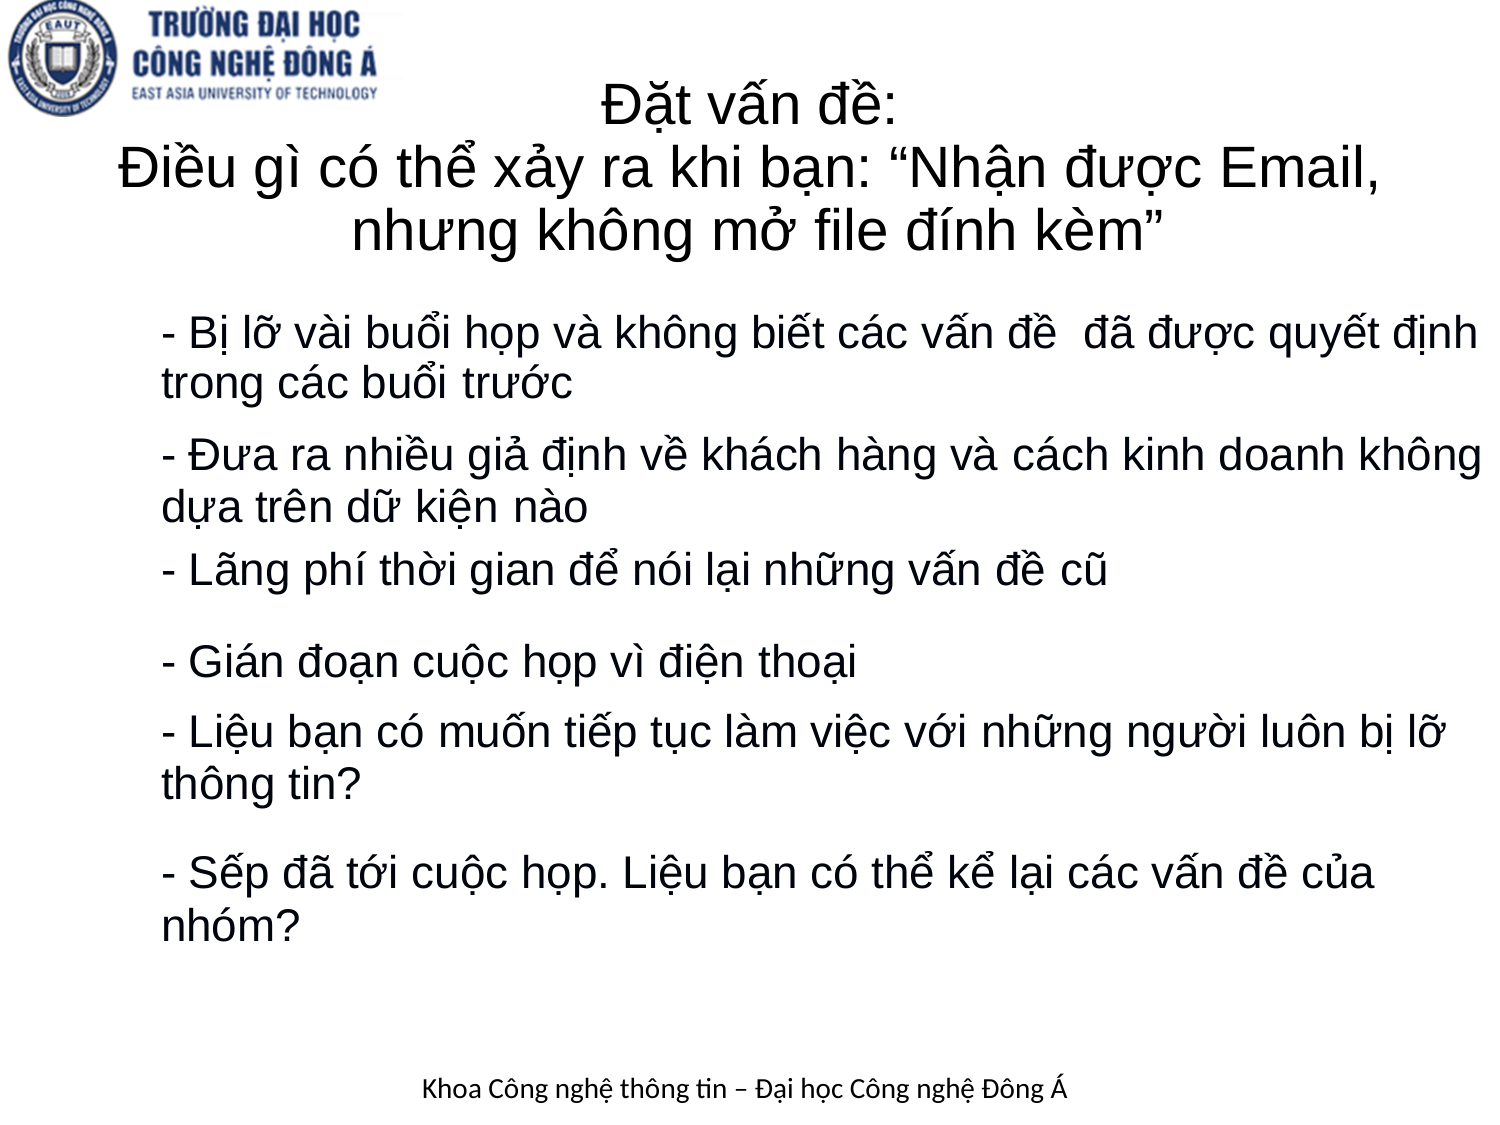

# Đặt vấn đề: Điều gì có thể xảy ra khi bạn: “Nhận được Email,  nhưng không mở file đính kèm”
- Bị lỡ vài buổi họp và không biết các vấn đề  đã được quyết định trong các buổi trước
- Đưa ra nhiều giả định về khách hàng và cách kinh doanh không dựa trên dữ kiện nào
- Lãng phí thời gian để nói lại những vấn đề cũ
- Gián đoạn cuộc họp vì điện thoại
- Liệu bạn có muốn tiếp tục làm việc với những người luôn bị lỡ thông tin?
- Sếp đã tới cuộc họp. Liệu bạn có thể kể lại các vấn đề của nhóm?